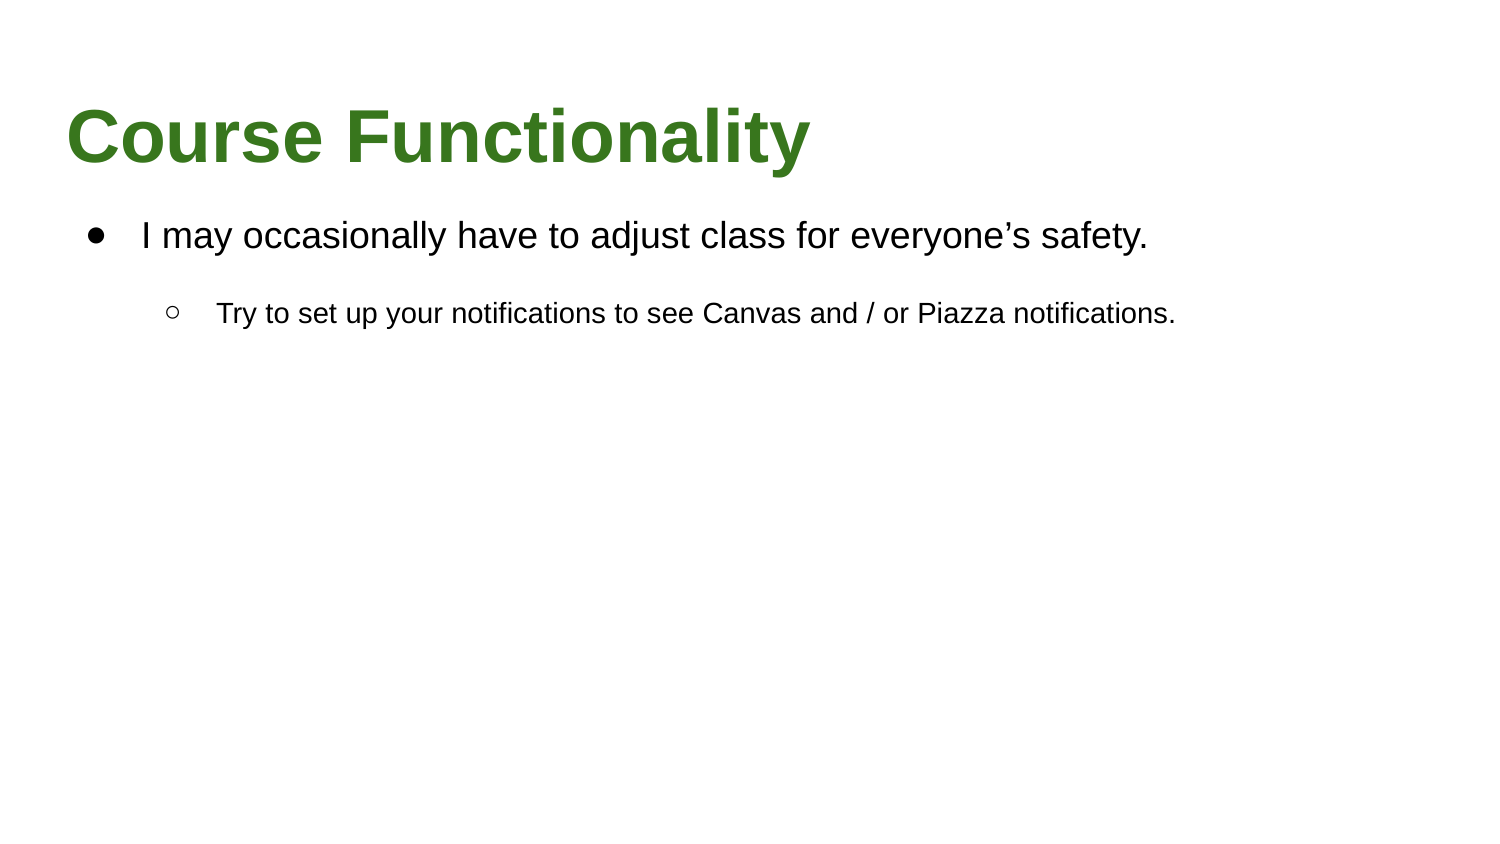

# Course Functionality
I may occasionally have to adjust class for everyone’s safety.
Try to set up your notifications to see Canvas and / or Piazza notifications.